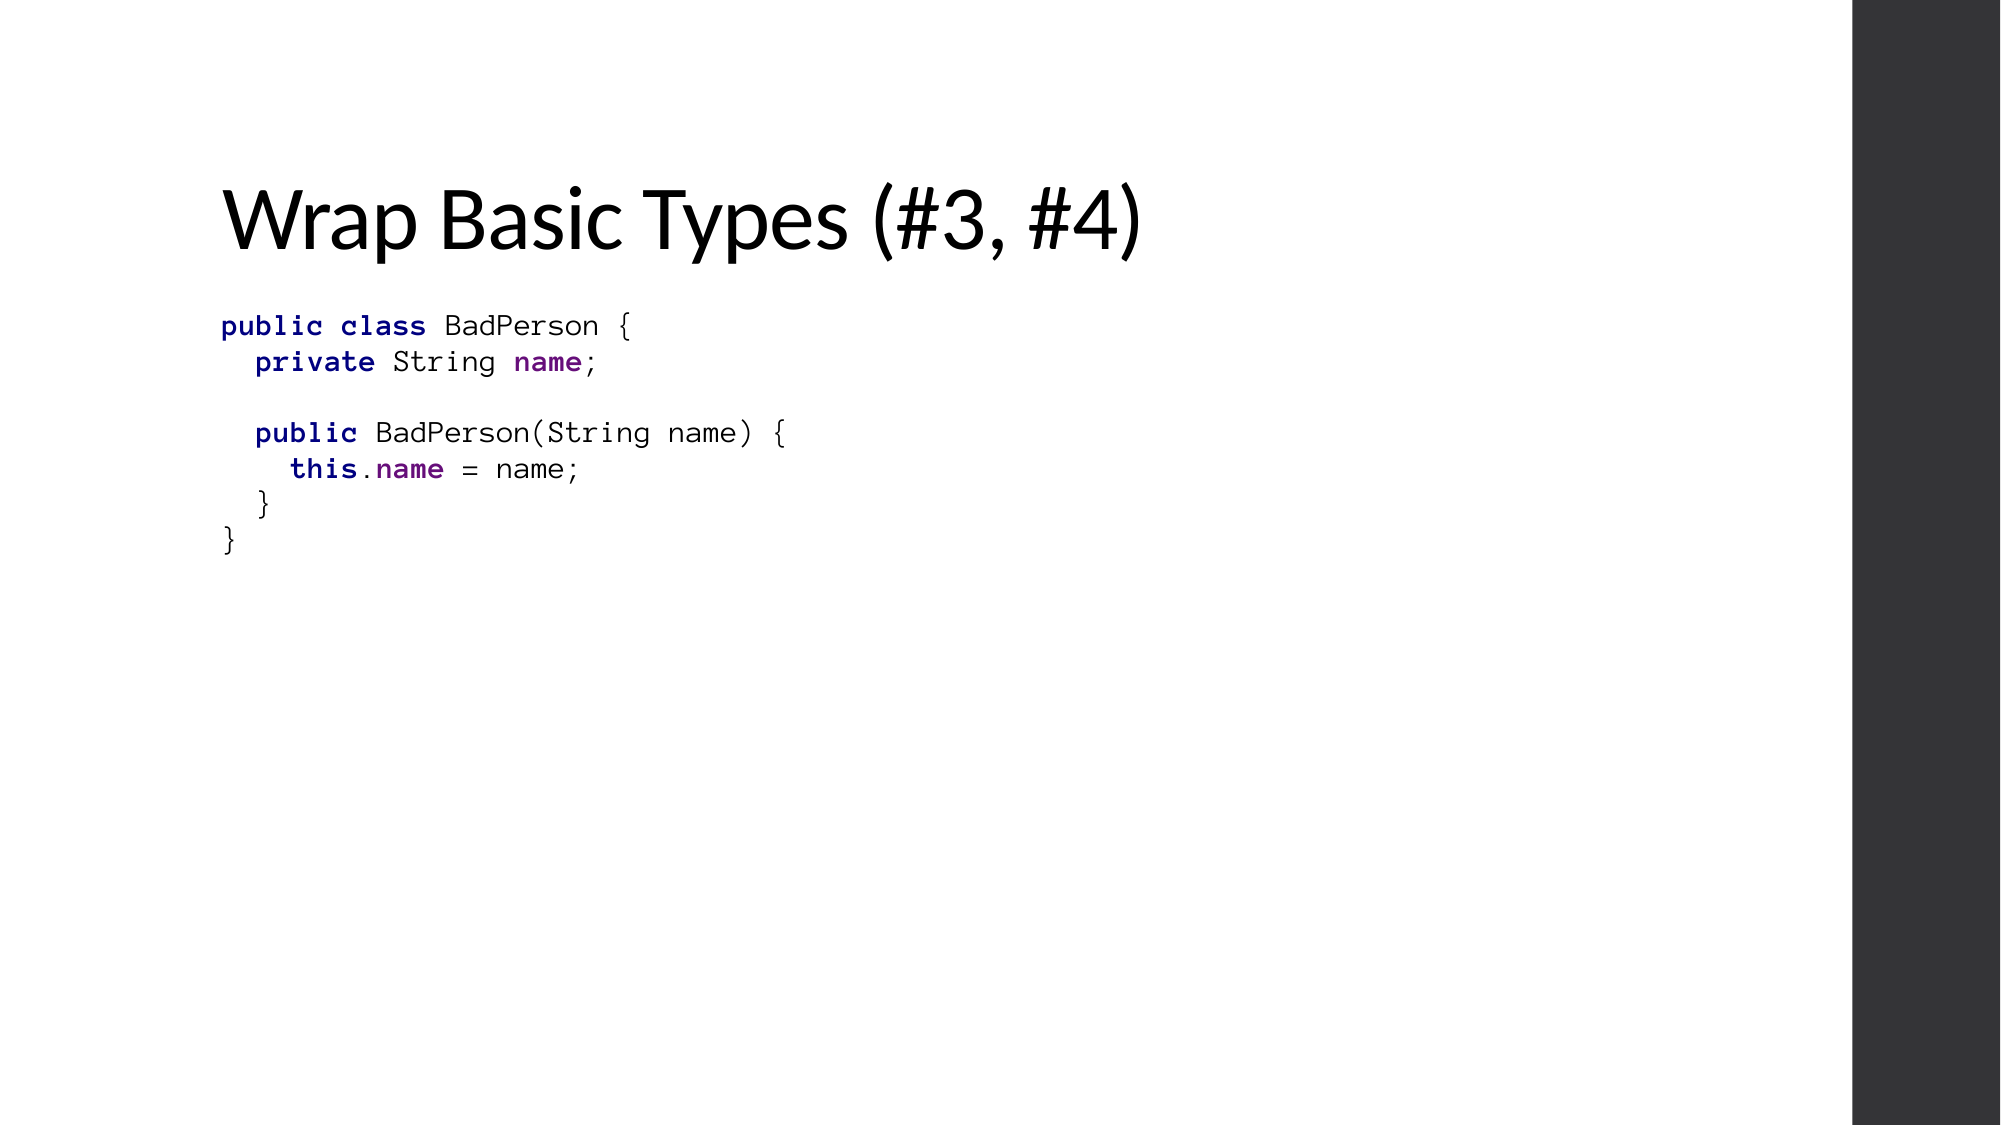

# Wrap Basic Types (#3, #4)
public class BadPerson {
  private String name;
  public BadPerson(String name) {
    this.name = name;
  }
}